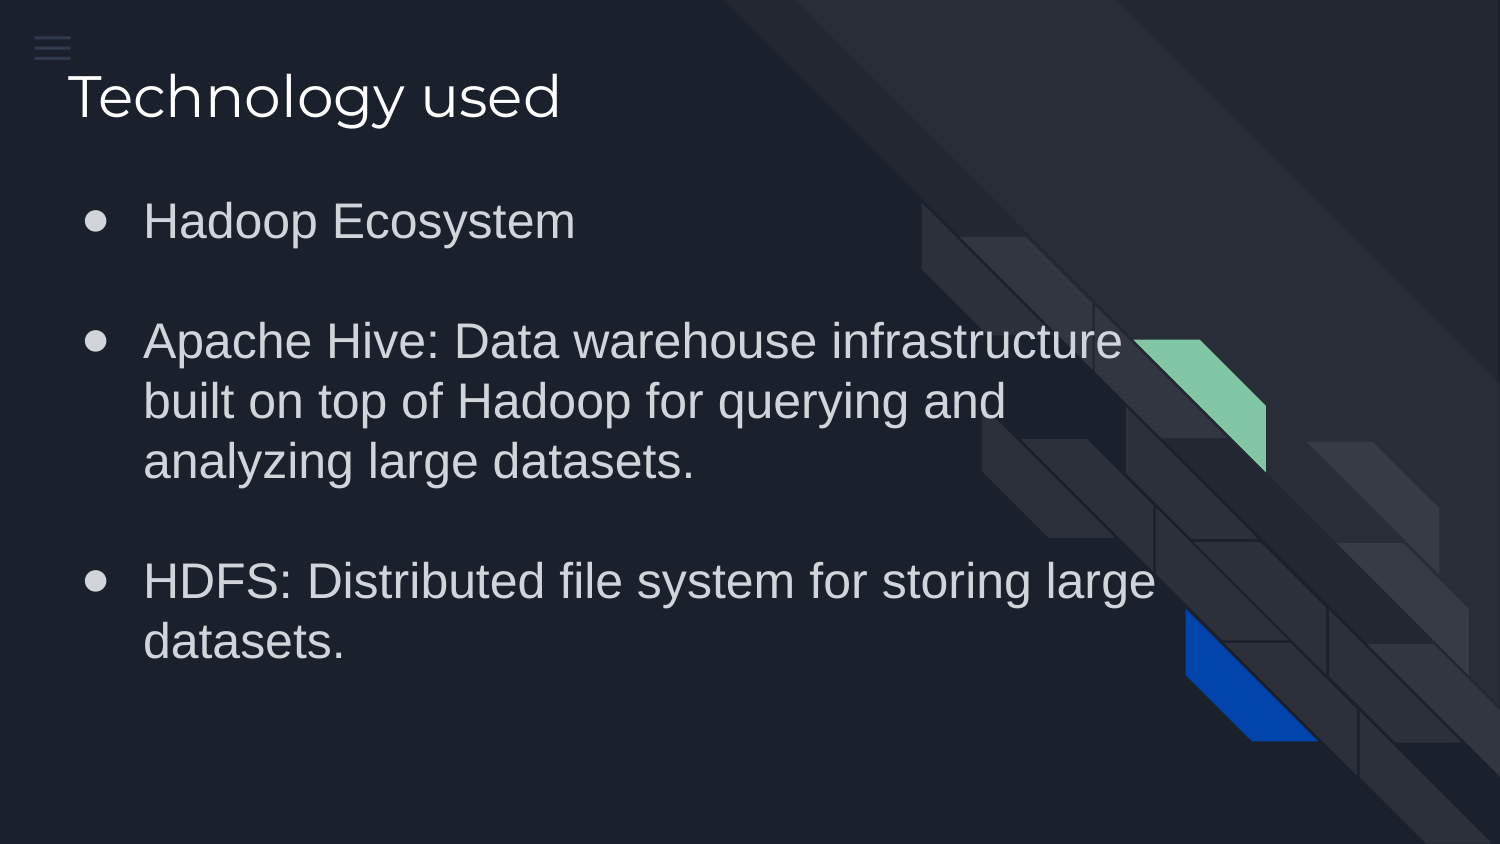

# Technology used
Hadoop Ecosystem

Apache Hive: Data warehouse infrastructure
built on top of Hadoop for querying and
analyzing large datasets.

HDFS: Distributed file system for storing large datasets.